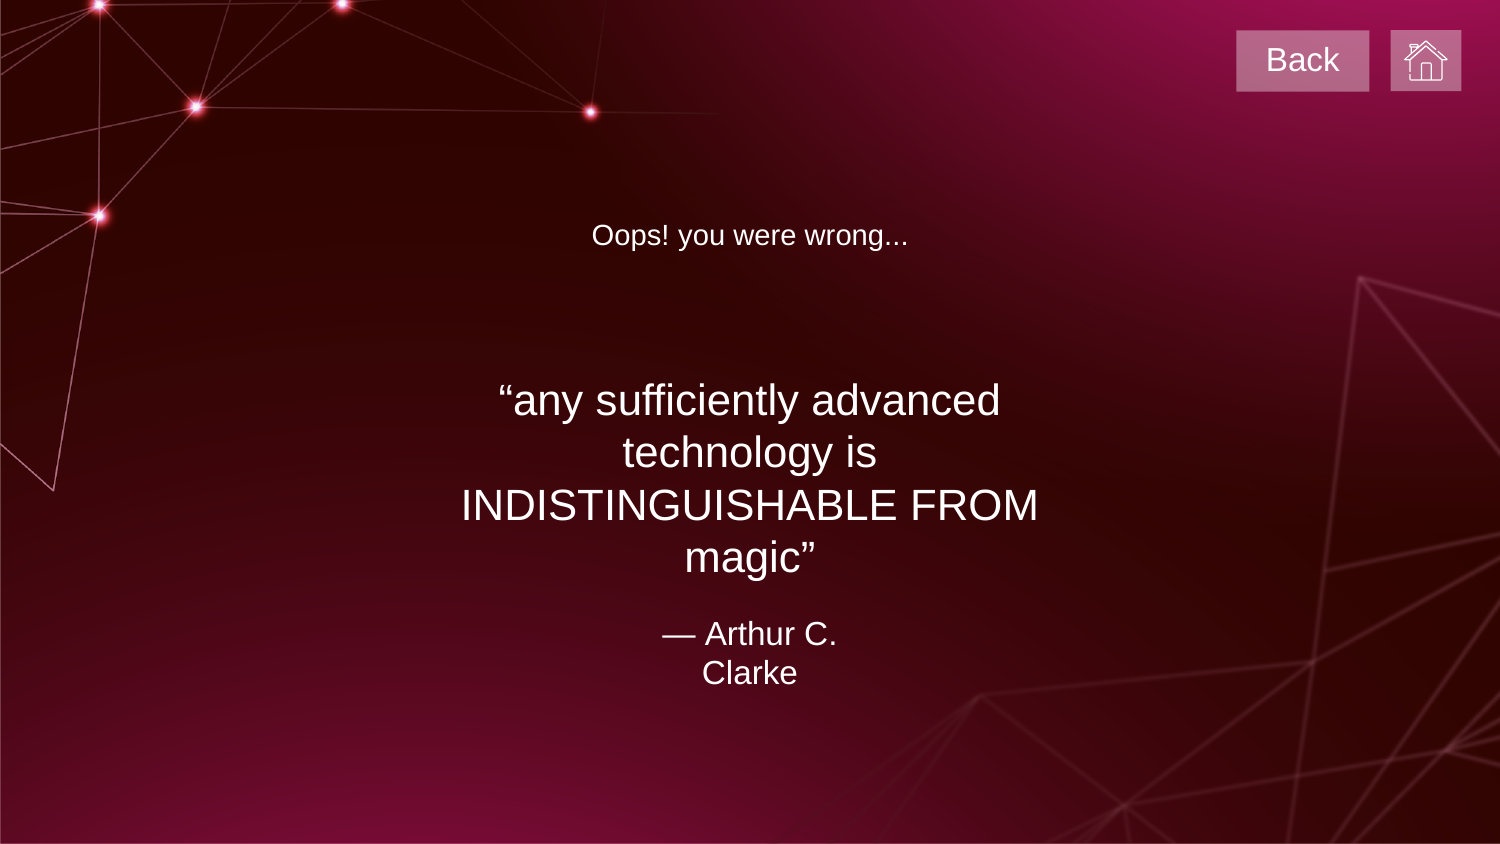

Back

# Oops! you were wrong...
“any sufficiently advanced technology is INDISTINGUISHABLE FROM magic”
— Arthur C. Clarke